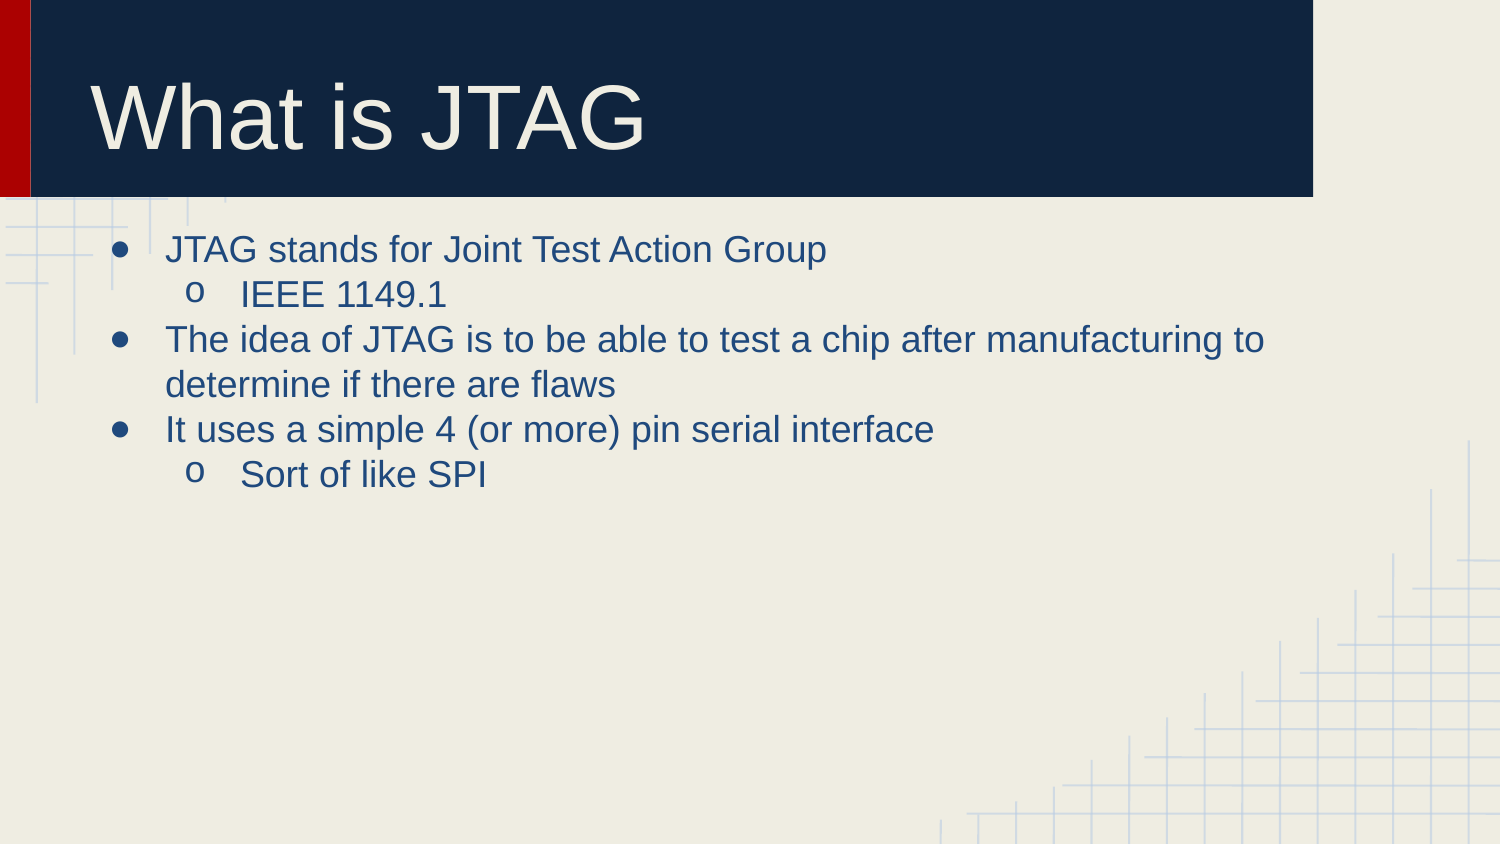

# What is JTAG
JTAG stands for Joint Test Action Group
IEEE 1149.1
The idea of JTAG is to be able to test a chip after manufacturing to determine if there are flaws
It uses a simple 4 (or more) pin serial interface
Sort of like SPI